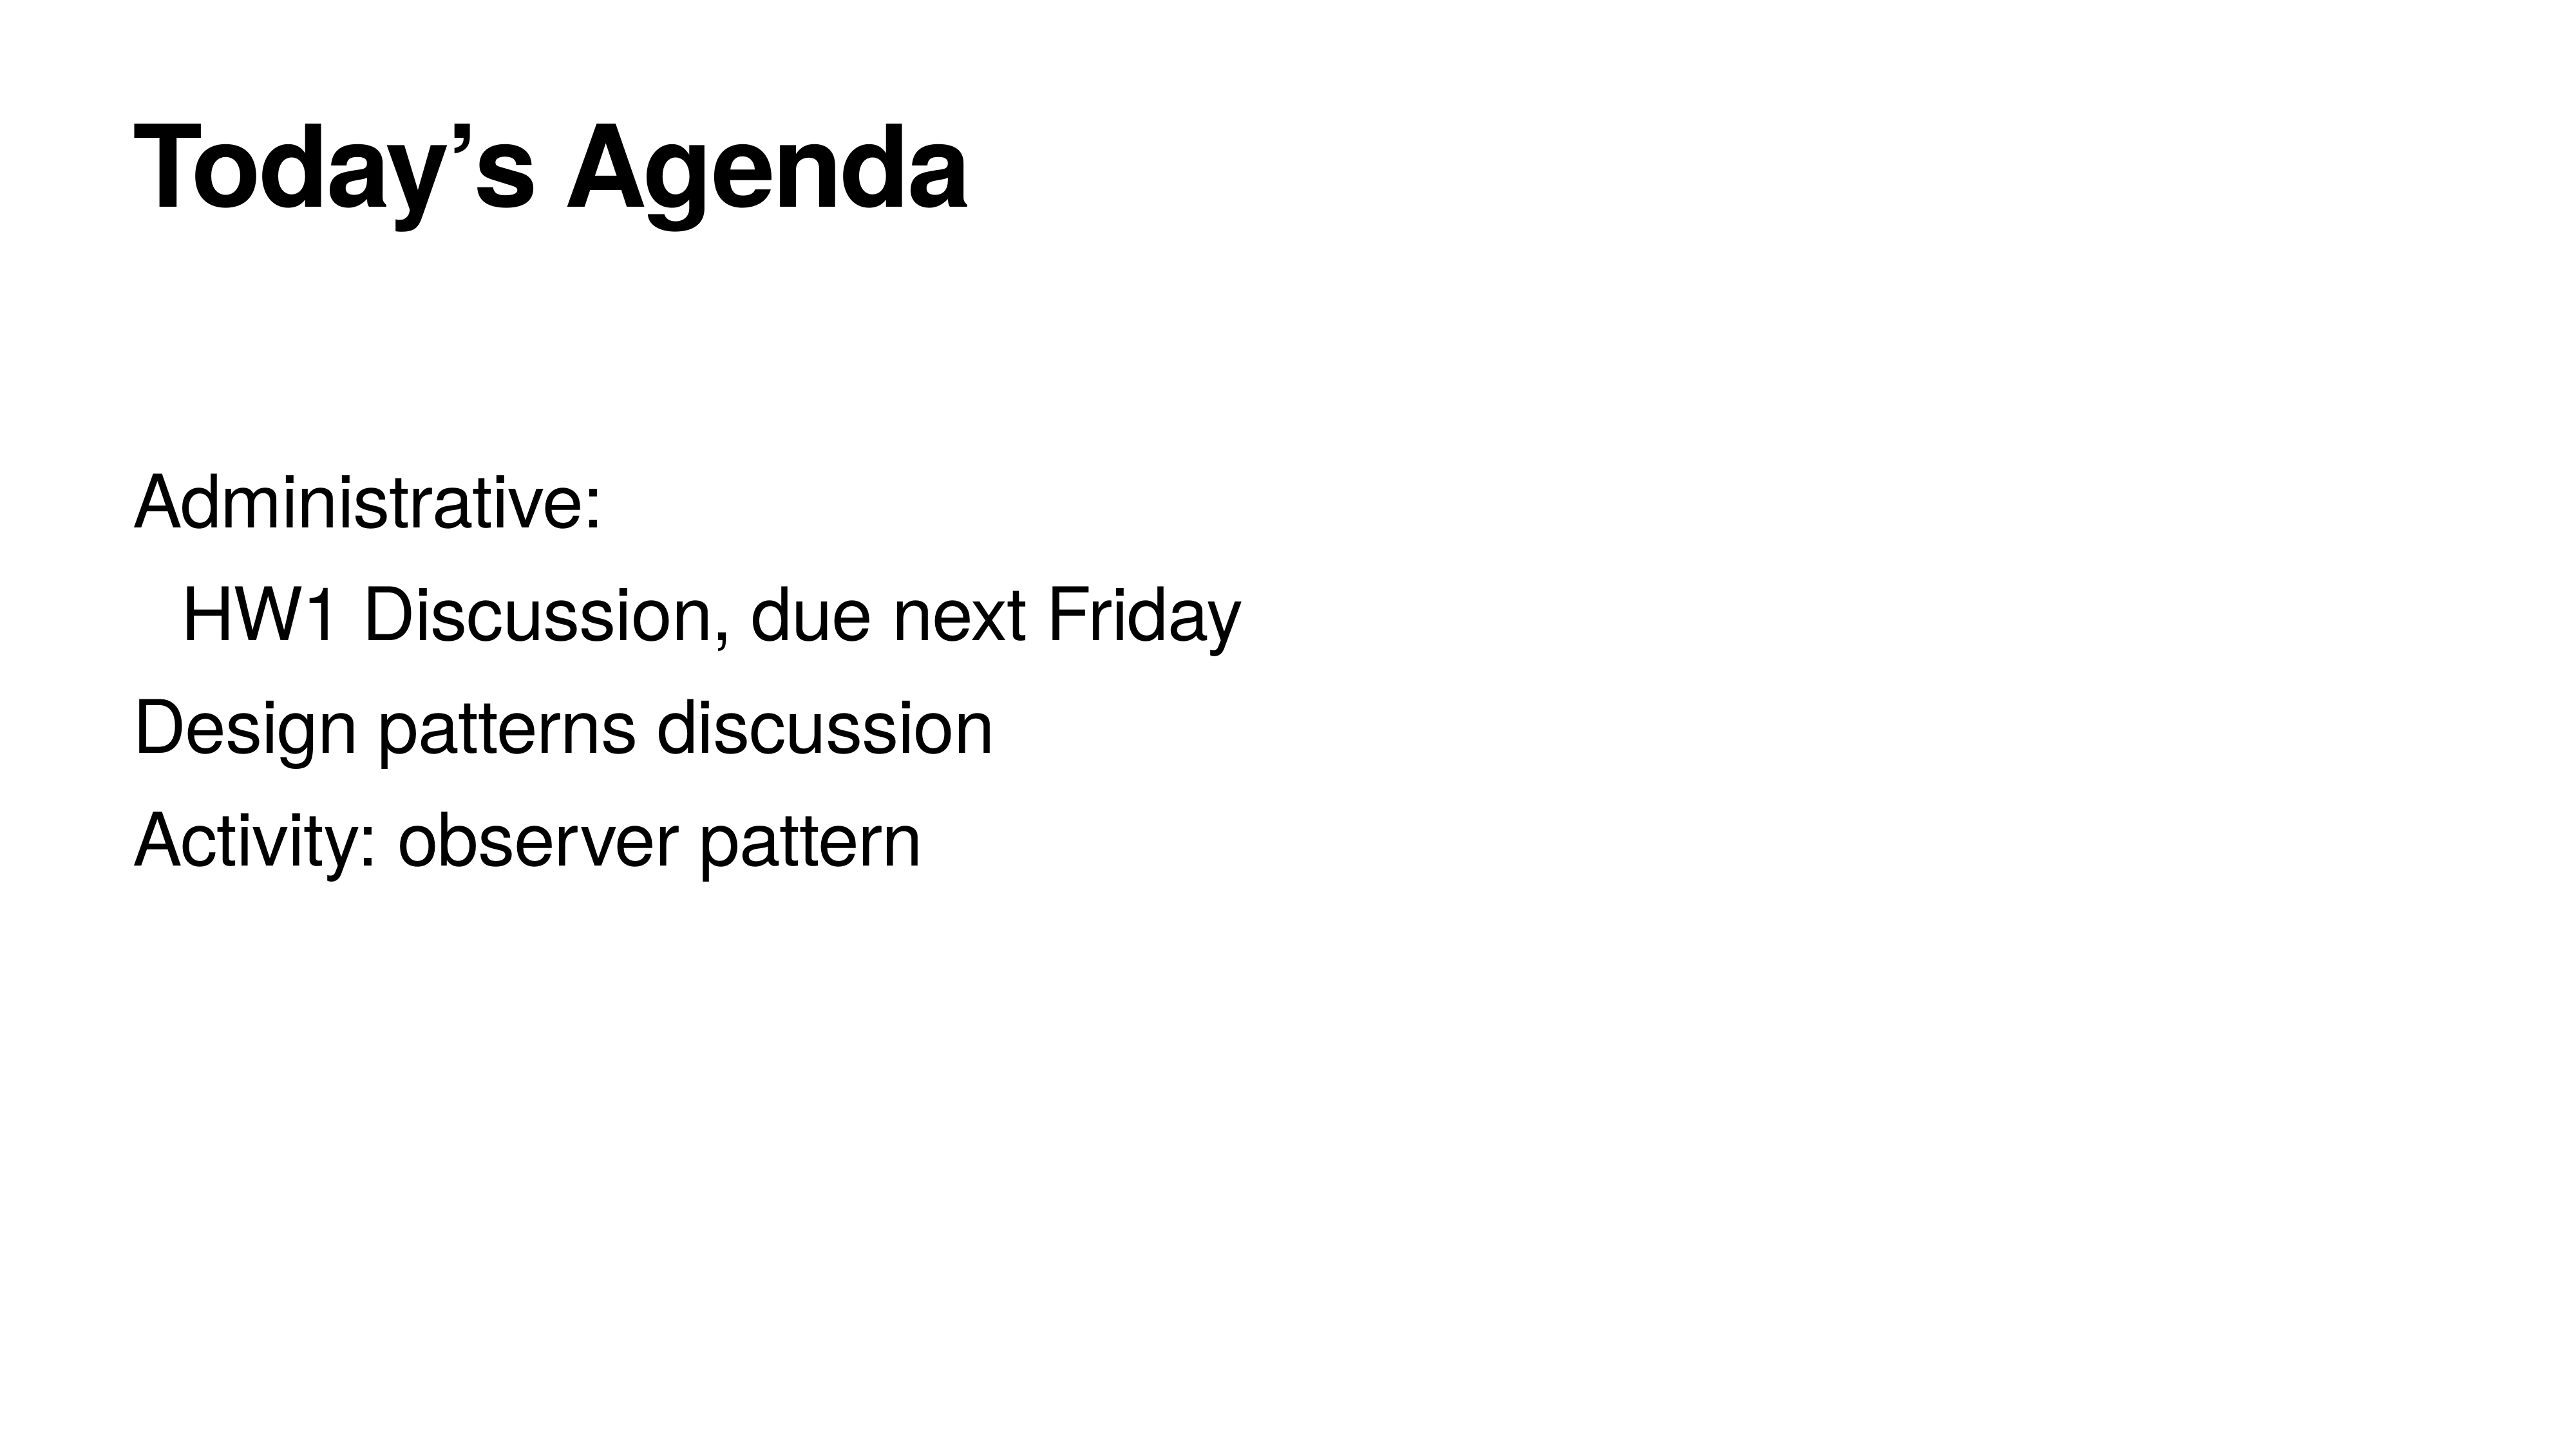

# Today’s Agenda

Administrative:
HW1 Discussion, due next Friday
Design patterns discussion
Activity: observer pattern